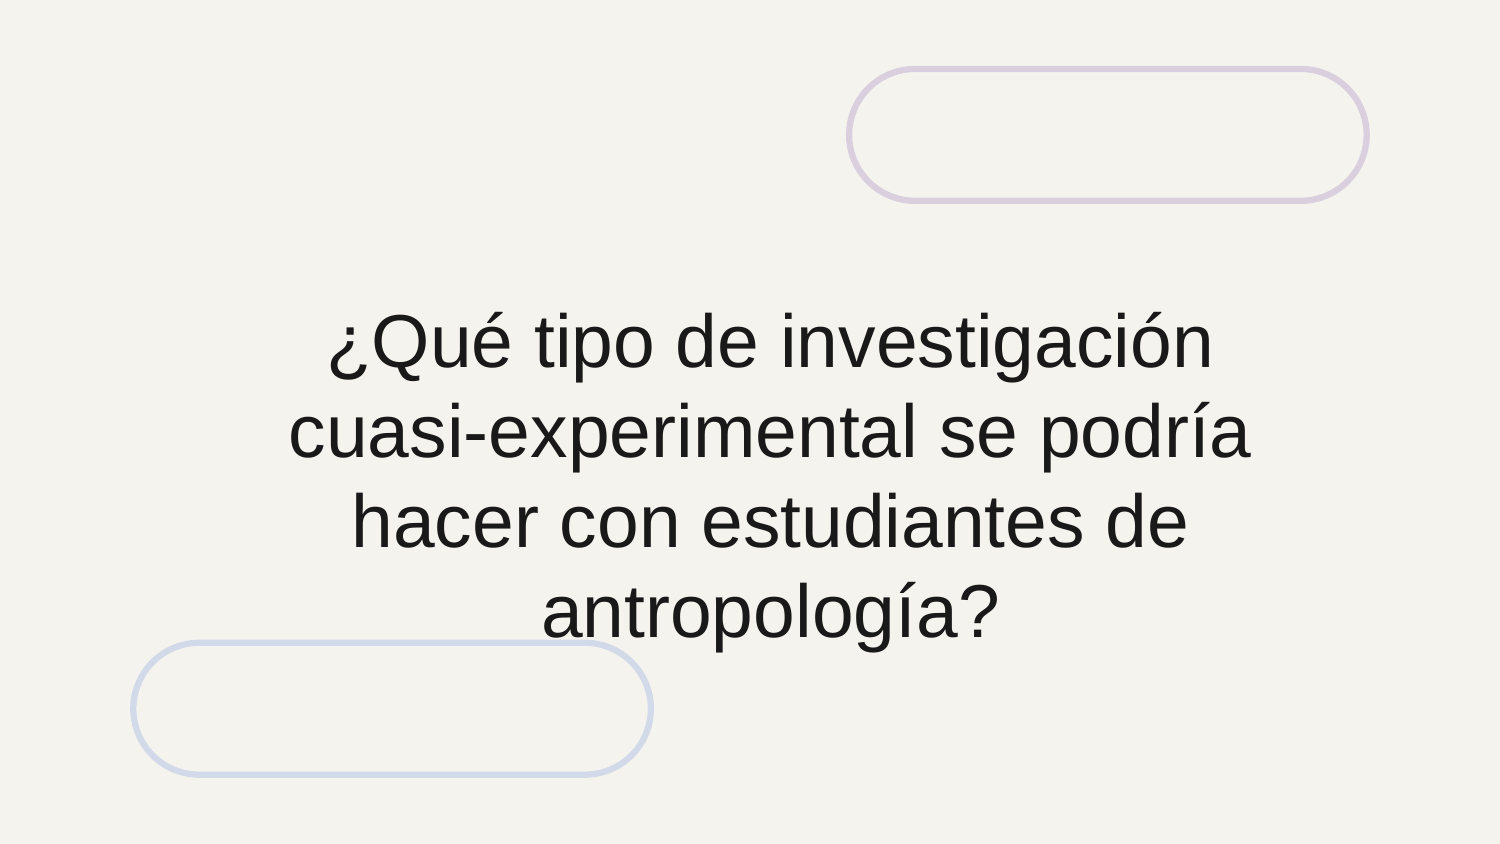

# ¿Qué tipo de investigación cuasi-experimental se podría hacer con estudiantes de antropología?